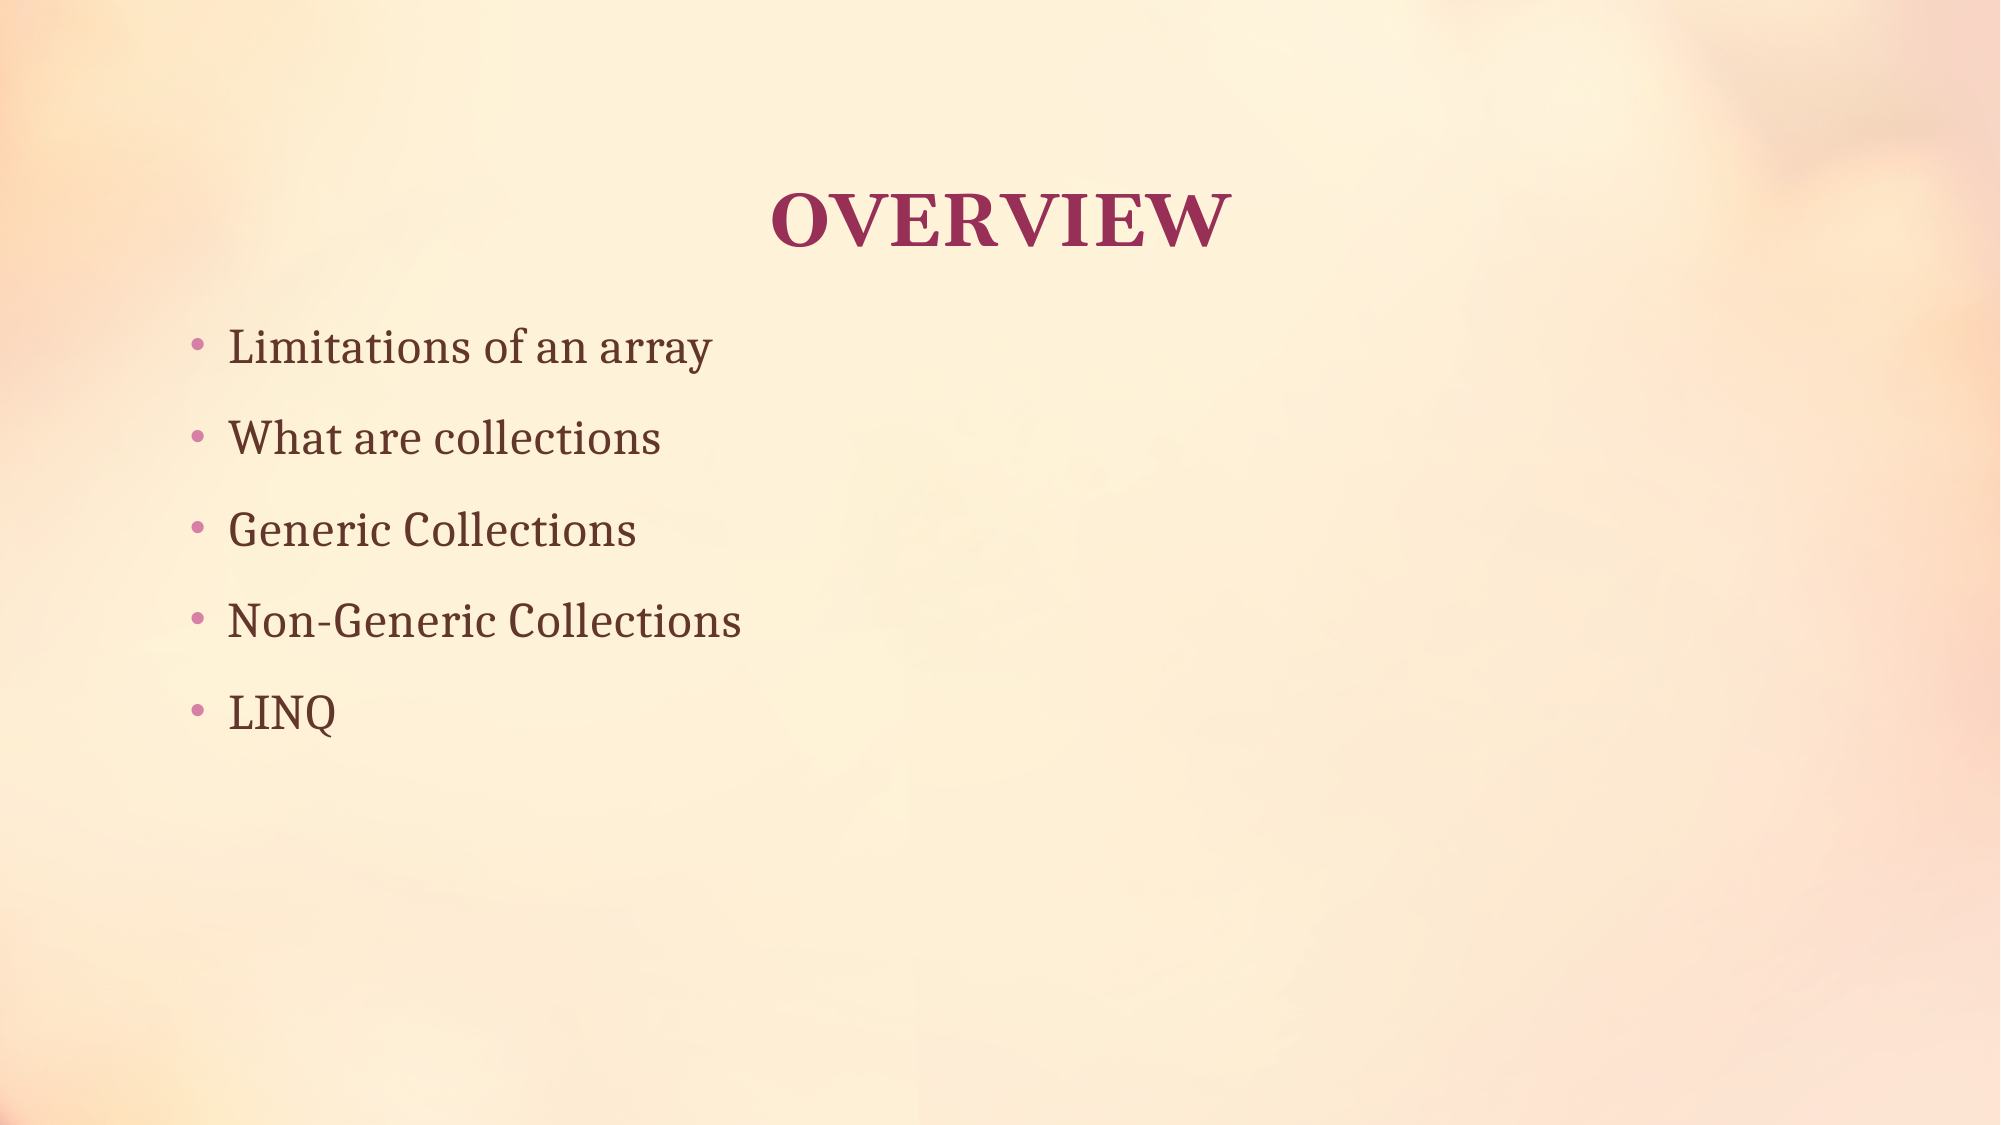

# OVERVIEW
Limitations of an array
What are collections
Generic Collections
Non-Generic Collections
LINQ